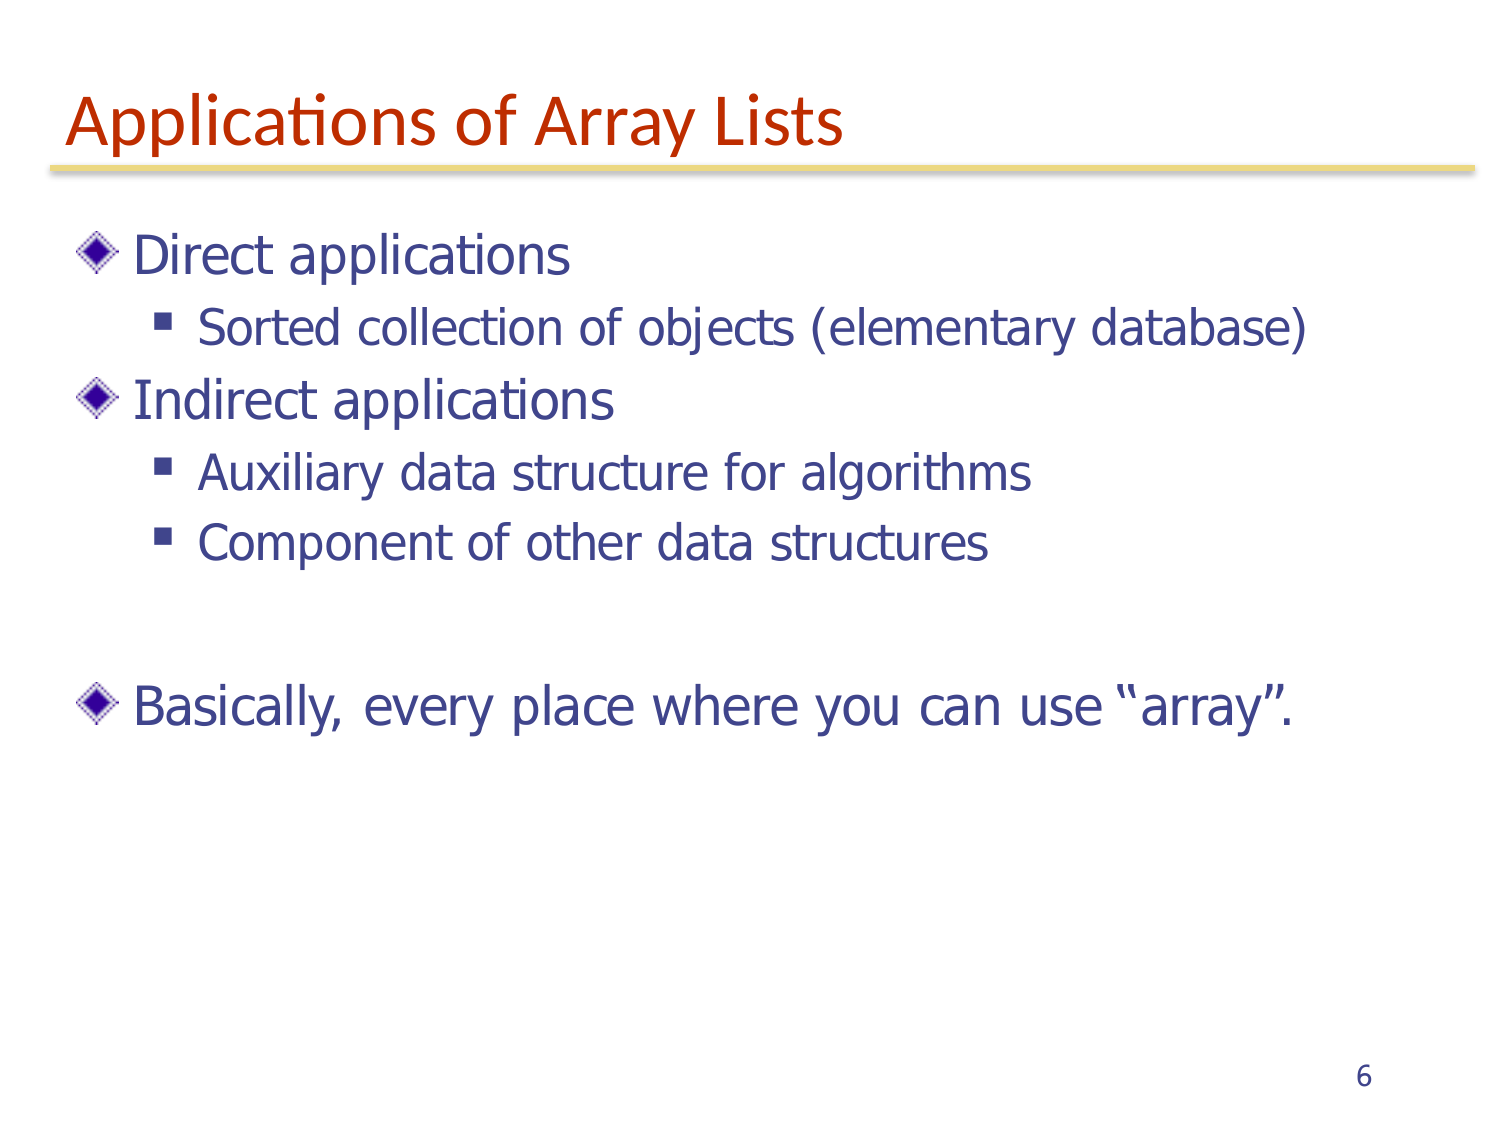

# Applications of Array Lists
Direct applications
Sorted collection of objects (elementary database)
Indirect applications
Auxiliary data structure for algorithms
Component of other data structures

Basically, every place where you can use “array”.
6